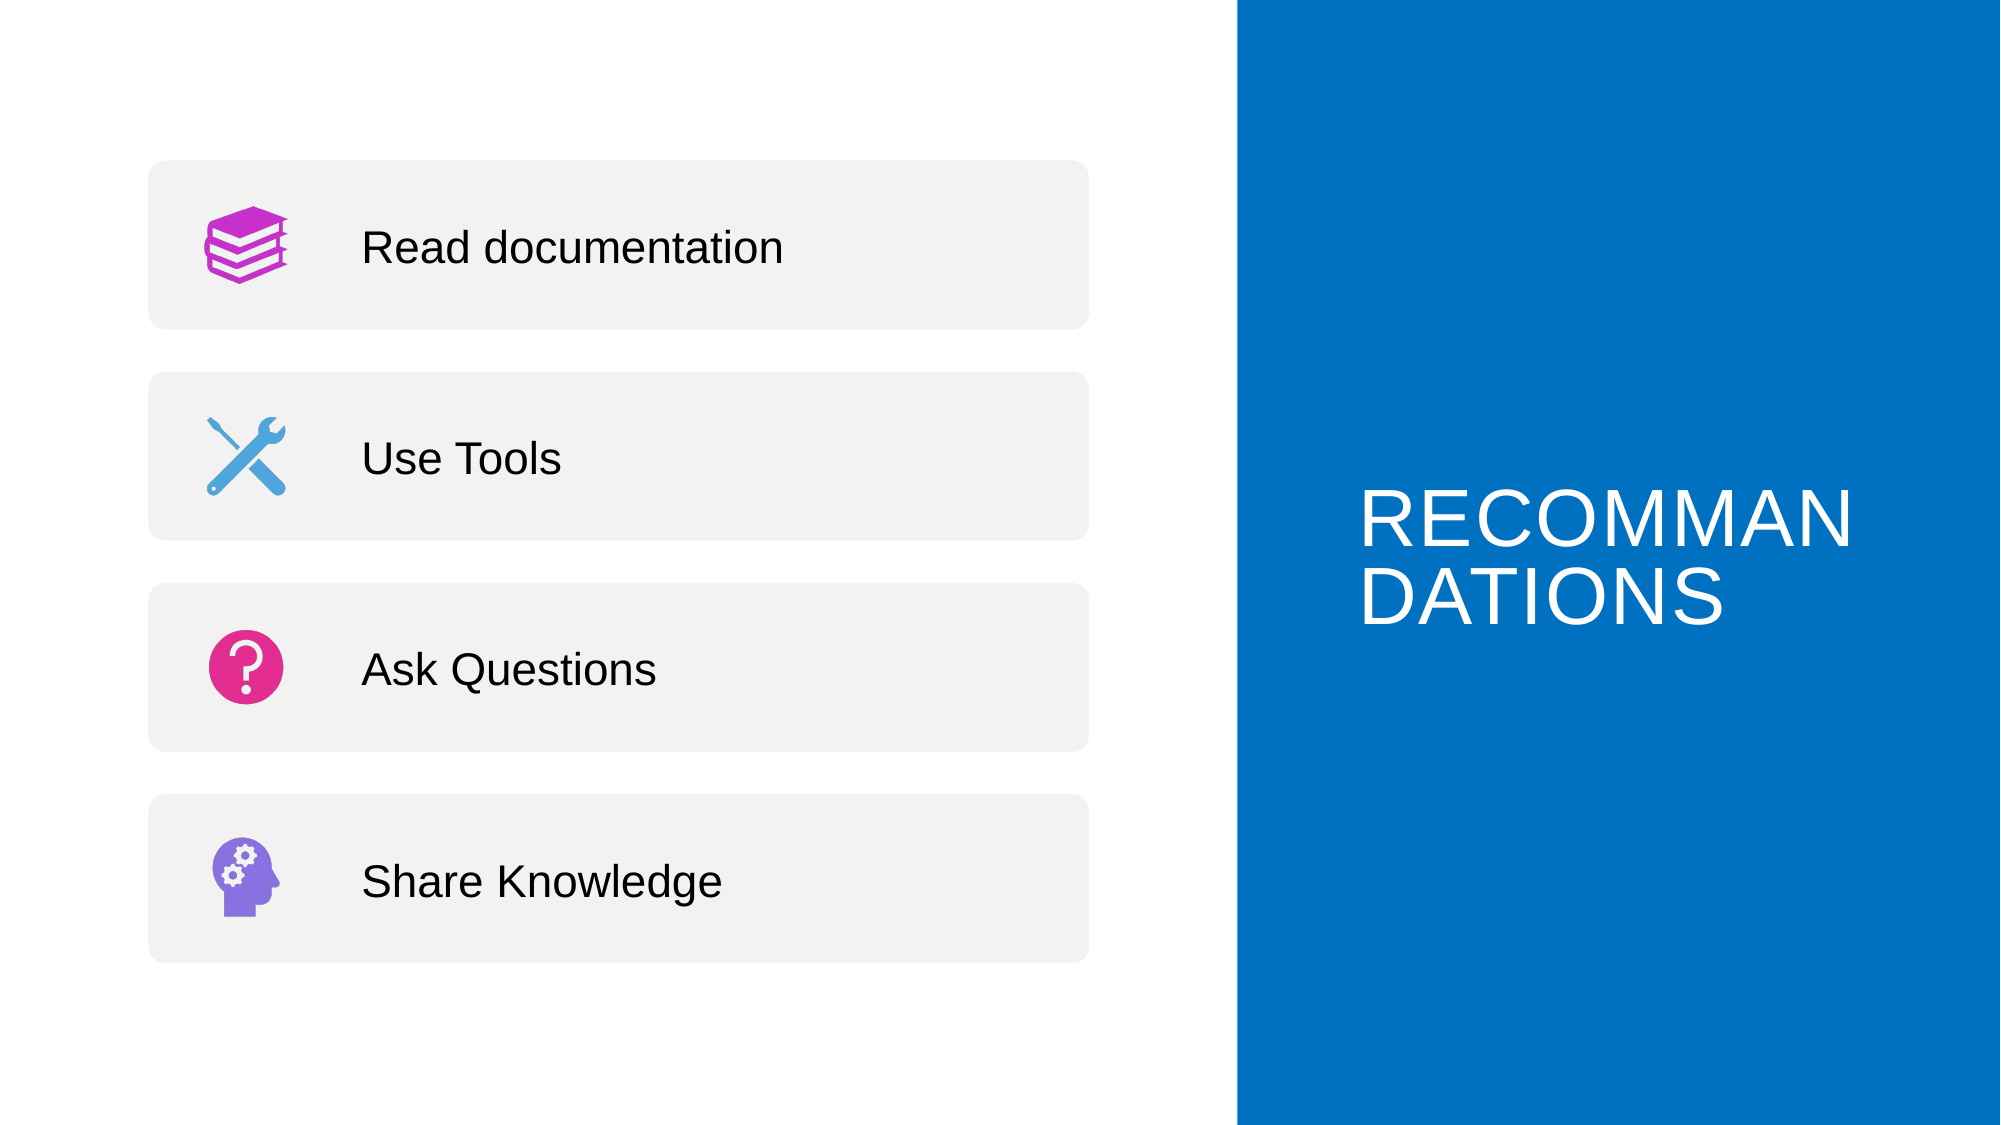

# recommandations
Read documentation
Use Tools
Ask Questions
Share Knowledge